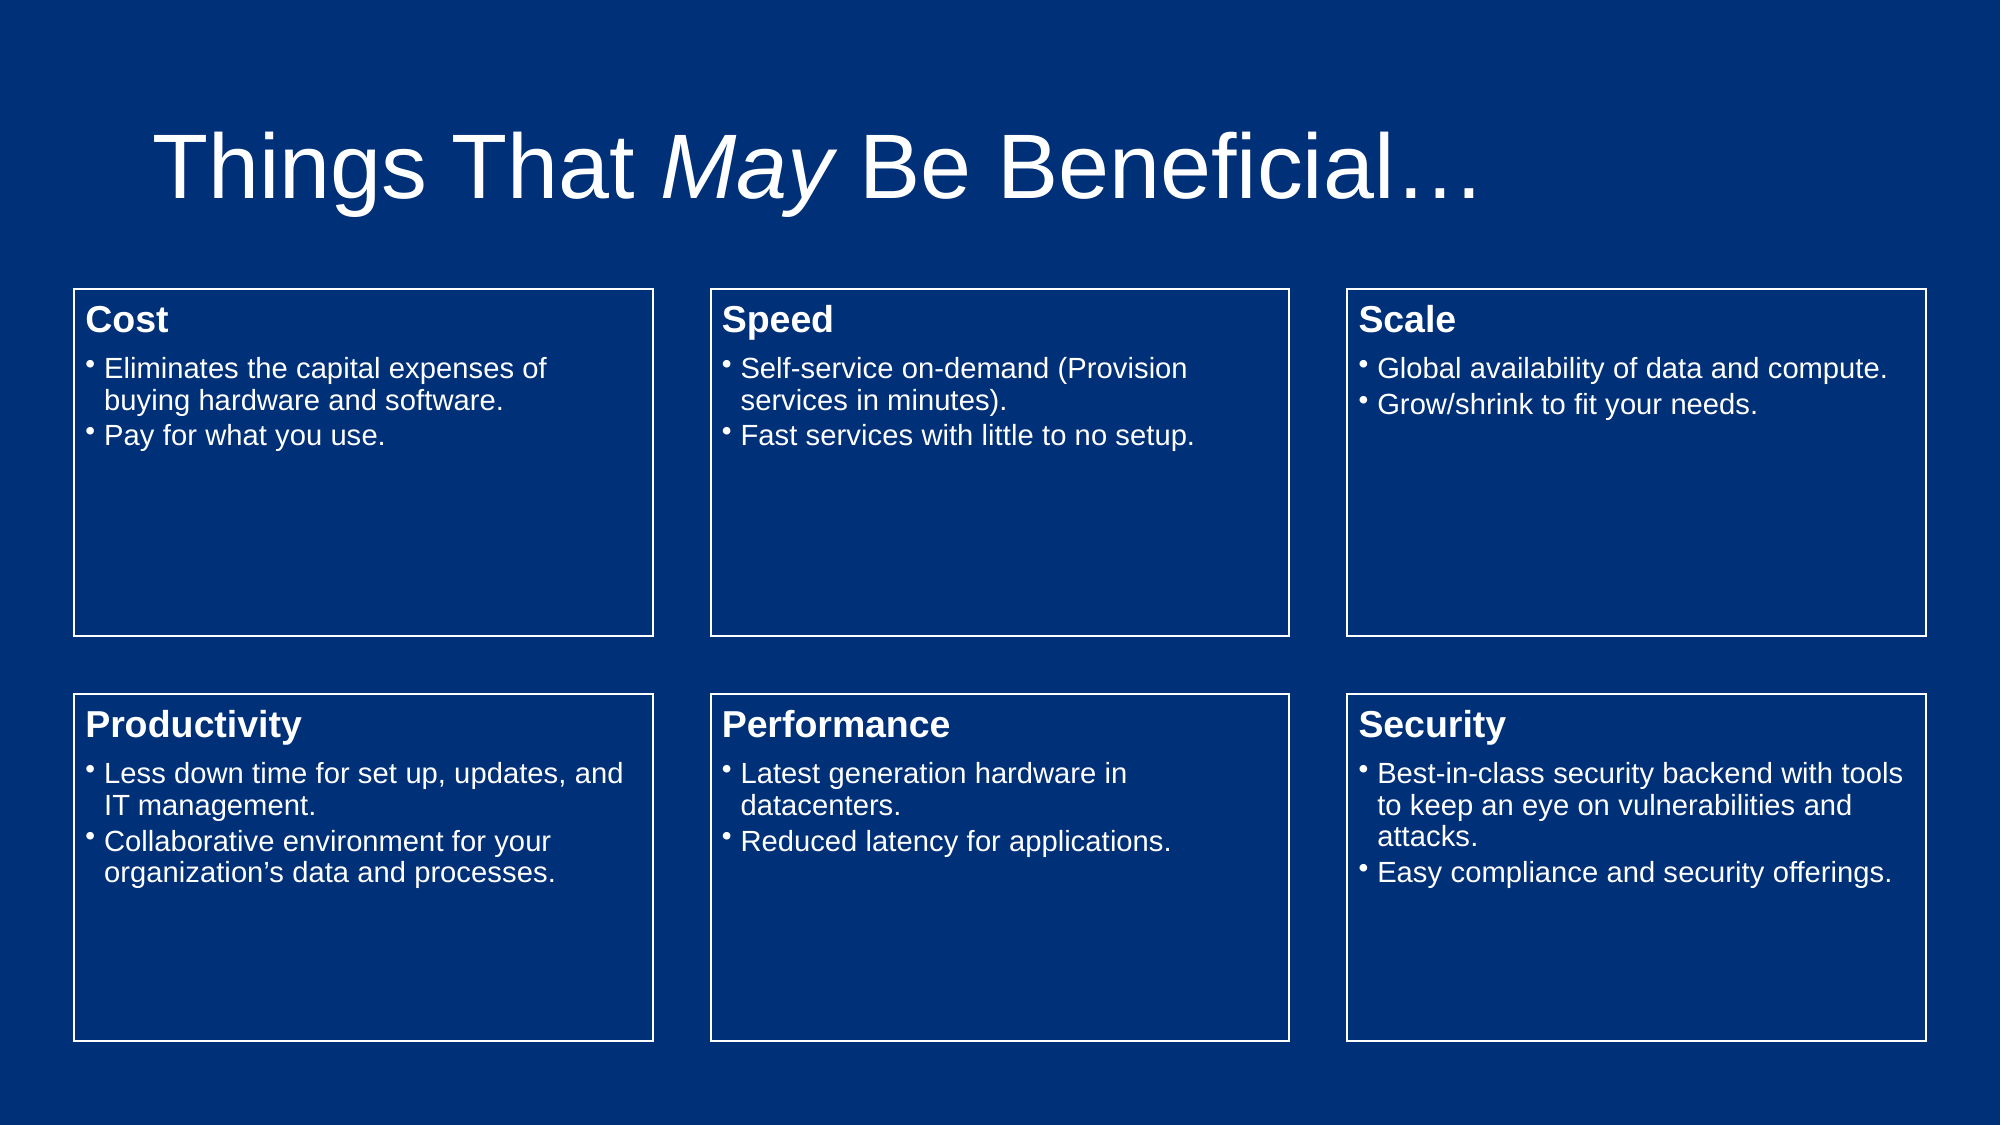

# Things That May Be Beneficial…
Cost
Eliminates the capital expenses of buying hardware and software.
Pay for what you use.
Speed
Self-service on-demand (Provision services in minutes).
Fast services with little to no setup.
Scale
Global availability of data and compute.
Grow/shrink to fit your needs.
Productivity
Less down time for set up, updates, and IT management.
Collaborative environment for your organization’s data and processes.
Performance
Latest generation hardware in datacenters.
Reduced latency for applications.
Security
Best-in-class security backend with tools to keep an eye on vulnerabilities and attacks.
Easy compliance and security offerings.